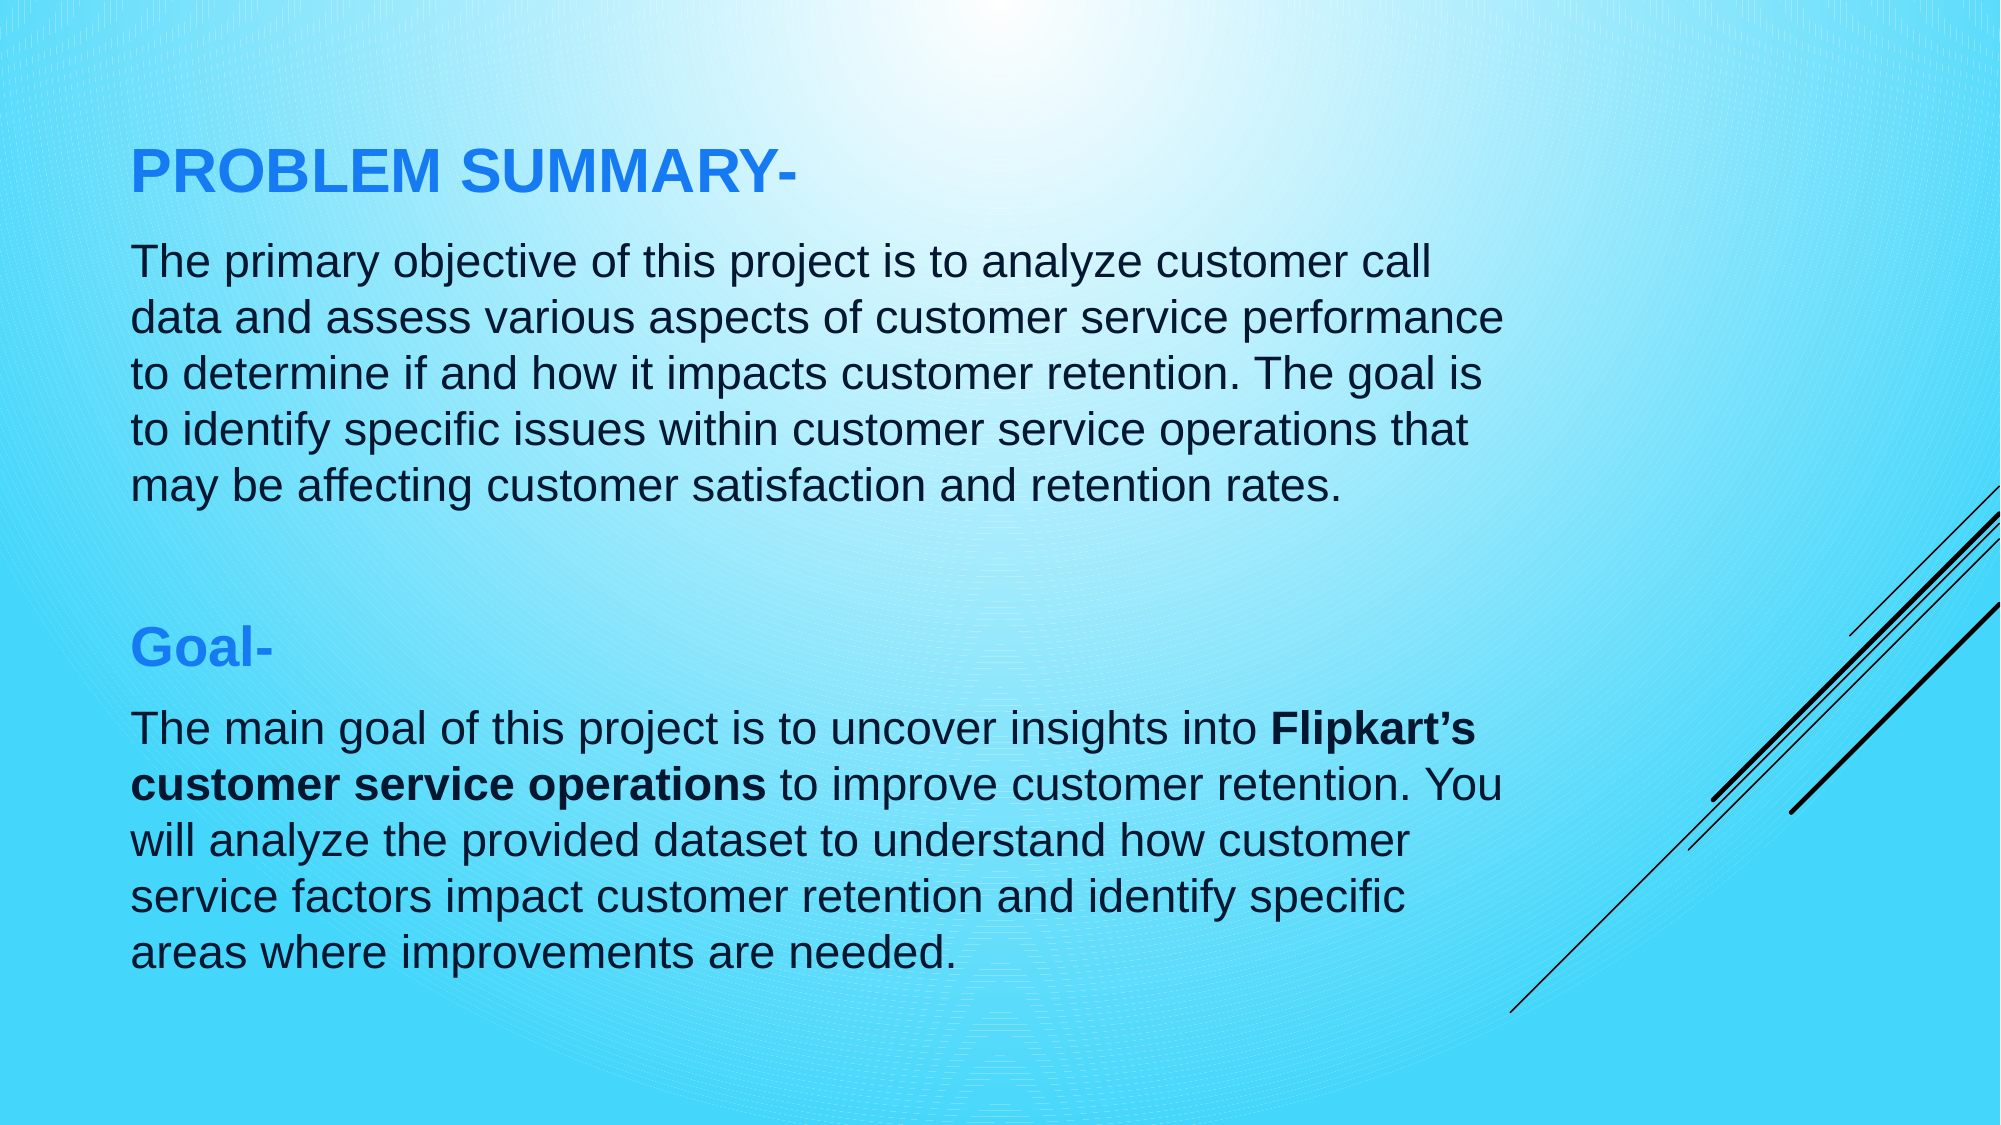

# Problem Summary-
The primary objective of this project is to analyze customer call data and assess various aspects of customer service performance to determine if and how it impacts customer retention. The goal is to identify specific issues within customer service operations that may be affecting customer satisfaction and retention rates.

Goal-
The main goal of this project is to uncover insights into Flipkart’s customer service operations to improve customer retention. You will analyze the provided dataset to understand how customer service factors impact customer retention and identify specific areas where improvements are needed.